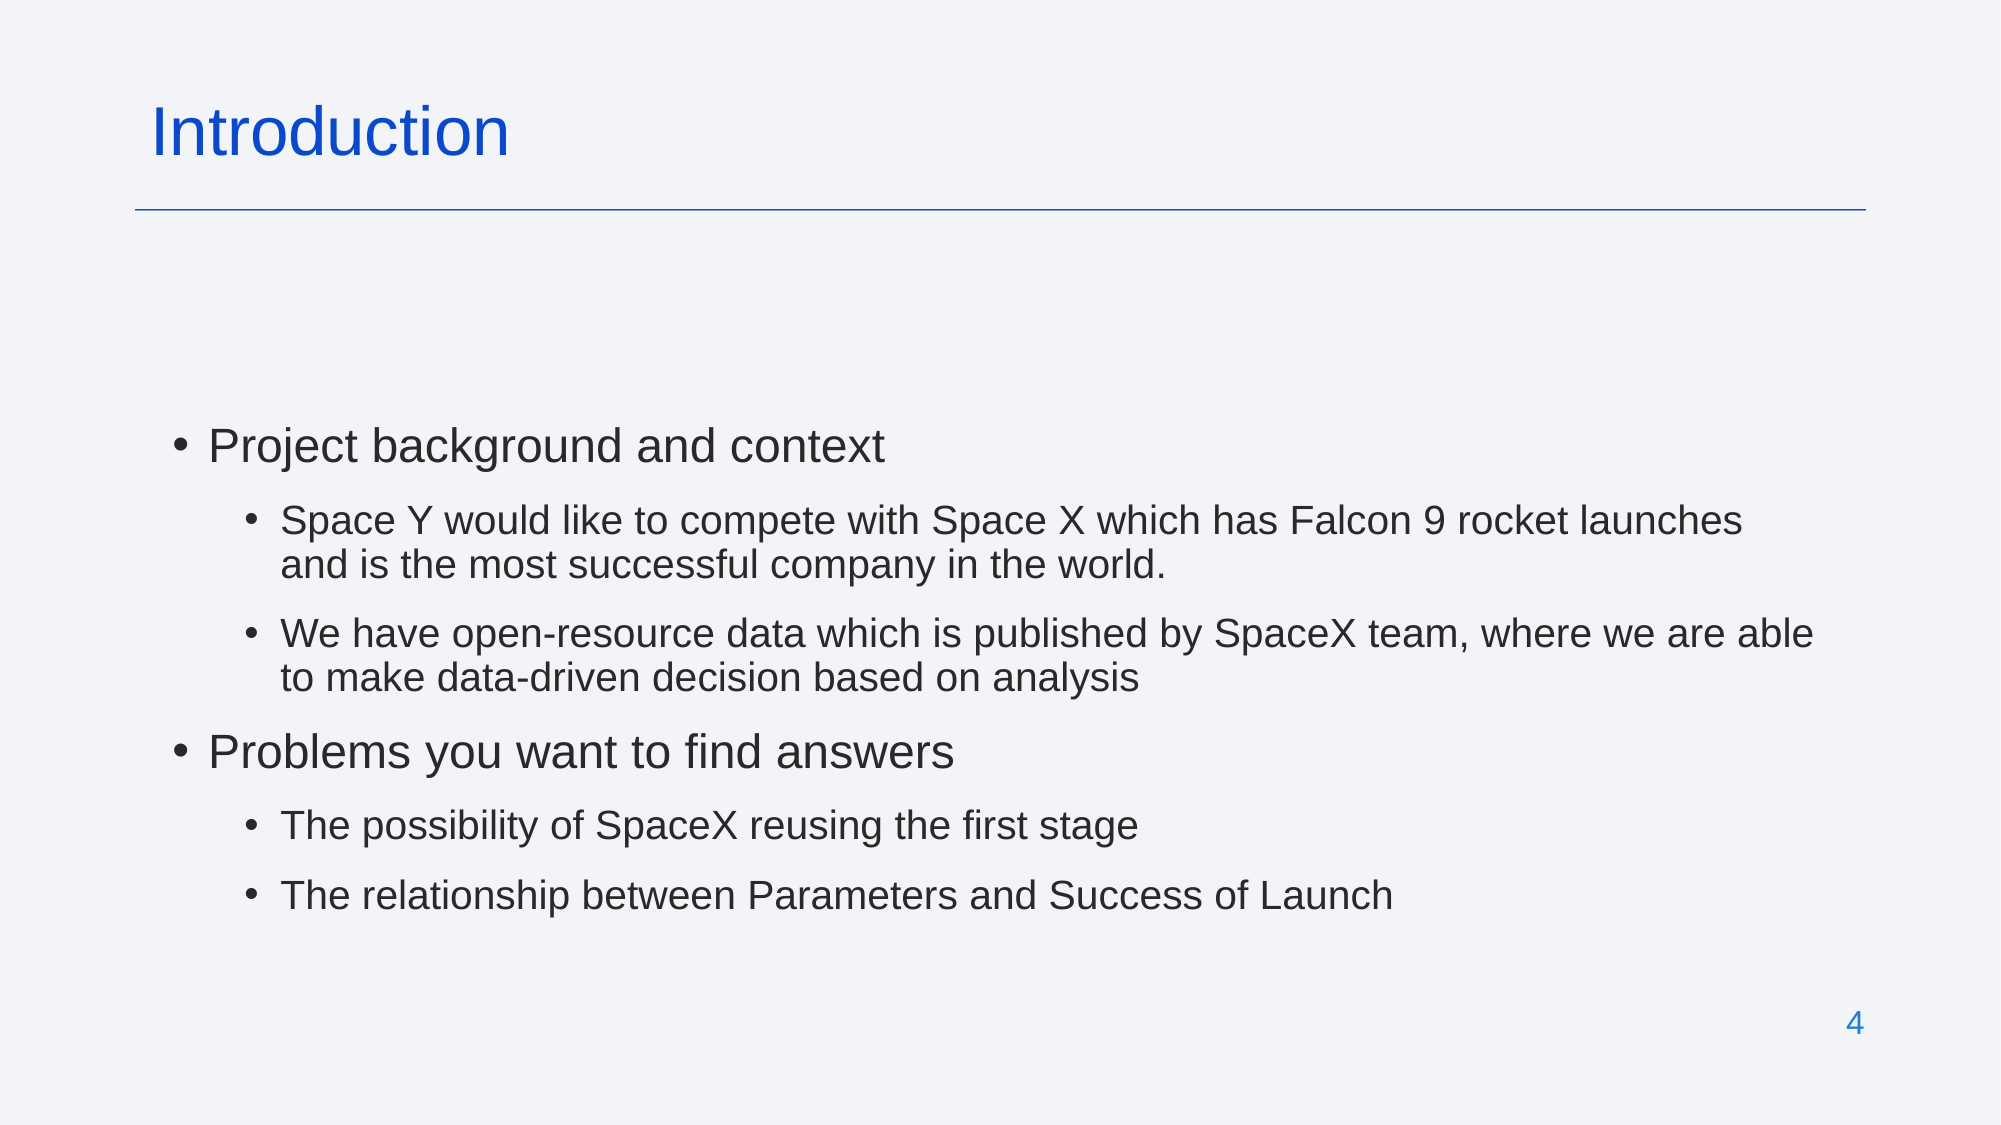

Introduction
Project background and context
Space Y would like to compete with Space X which has Falcon 9 rocket launches and is the most successful company in the world.
We have open-resource data which is published by SpaceX team, where we are able to make data-driven decision based on analysis
Problems you want to find answers
The possibility of SpaceX reusing the first stage
The relationship between Parameters and Success of Launch
4